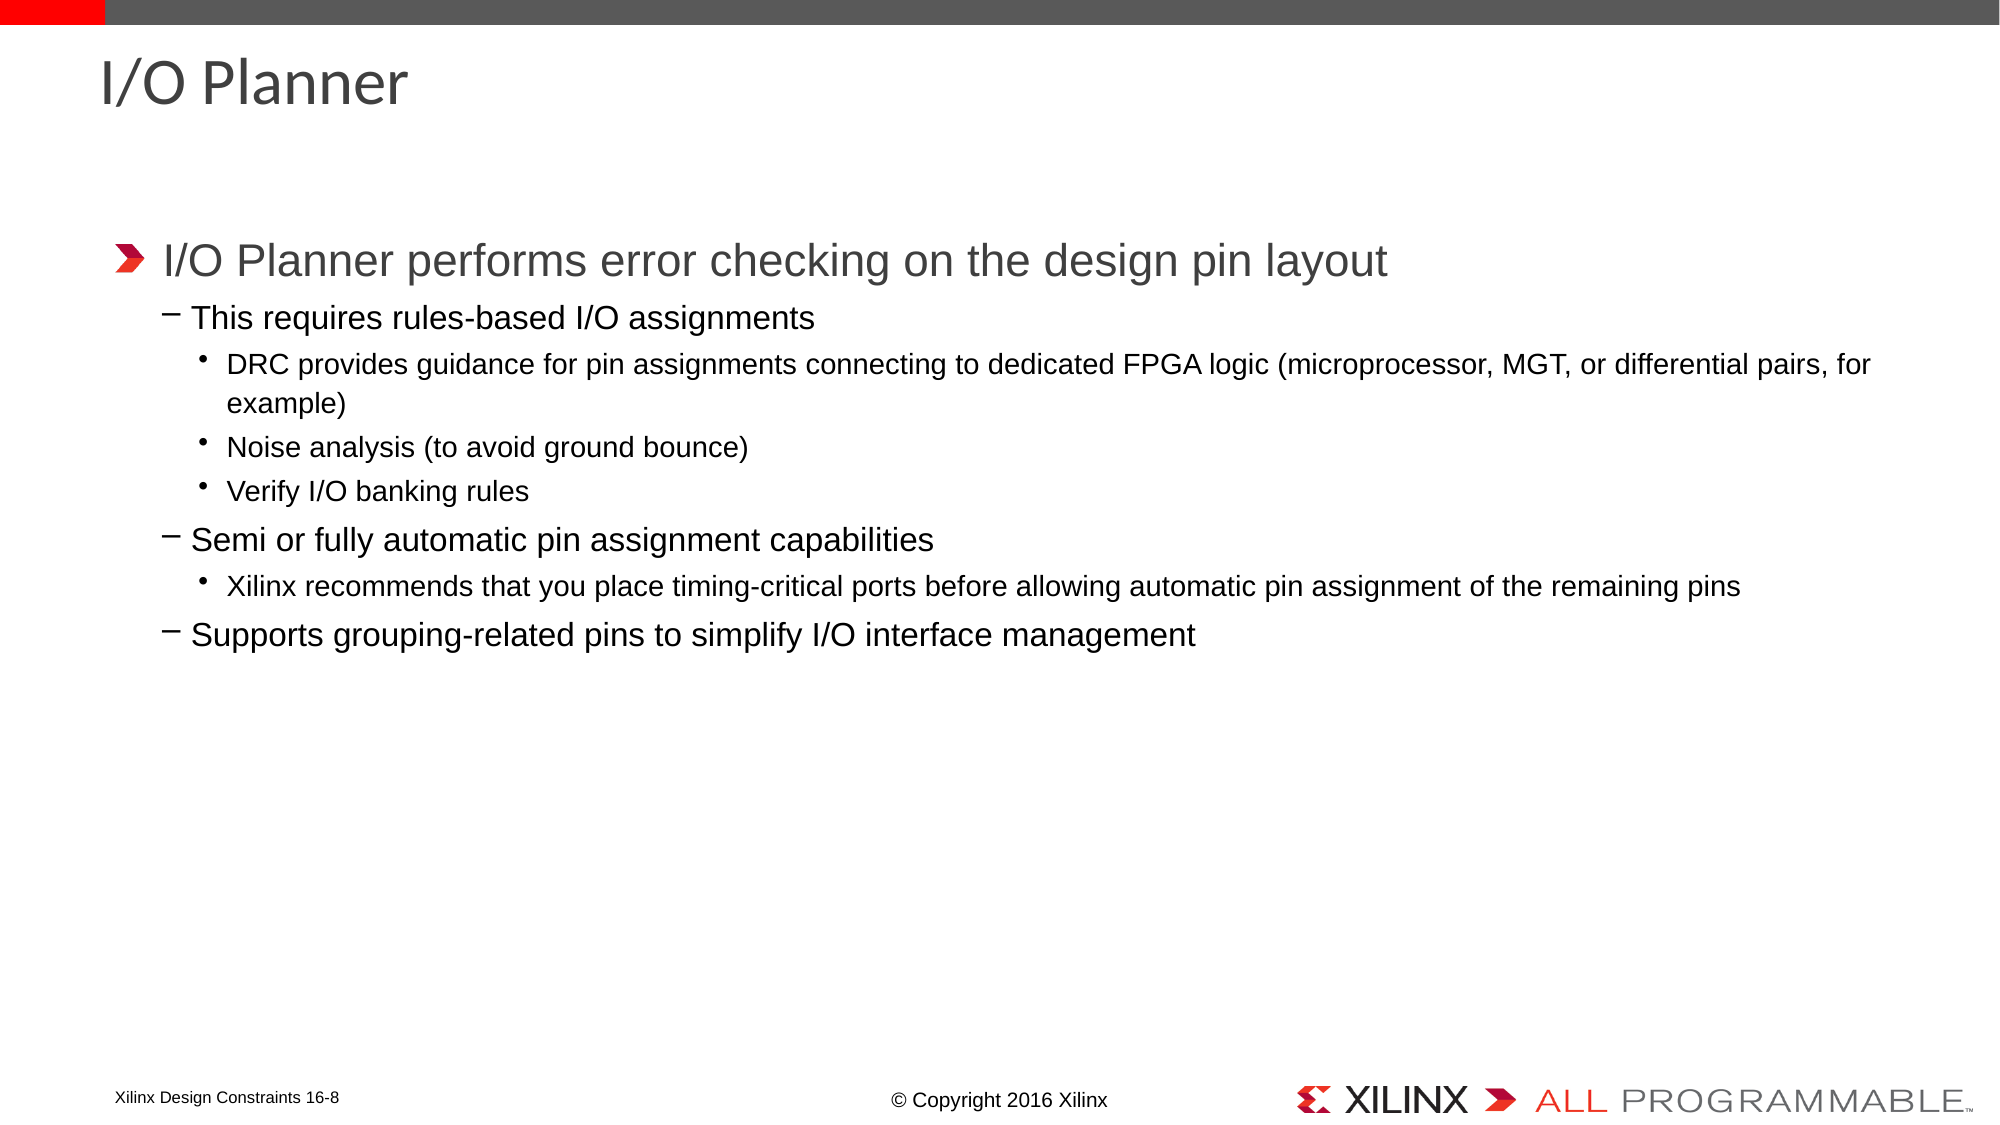

# I/O Planner
I/O Planner performs error checking on the design pin layout
This requires rules-based I/O assignments
DRC provides guidance for pin assignments connecting to dedicated FPGA logic (microprocessor, MGT, or differential pairs, for example)
Noise analysis (to avoid ground bounce)
Verify I/O banking rules
Semi or fully automatic pin assignment capabilities
Xilinx recommends that you place timing-critical ports before allowing automatic pin assignment of the remaining pins
Supports grouping-related pins to simplify I/O interface management

Xilinx Design Constraints 16-8
© Copyright 2016 Xilinx